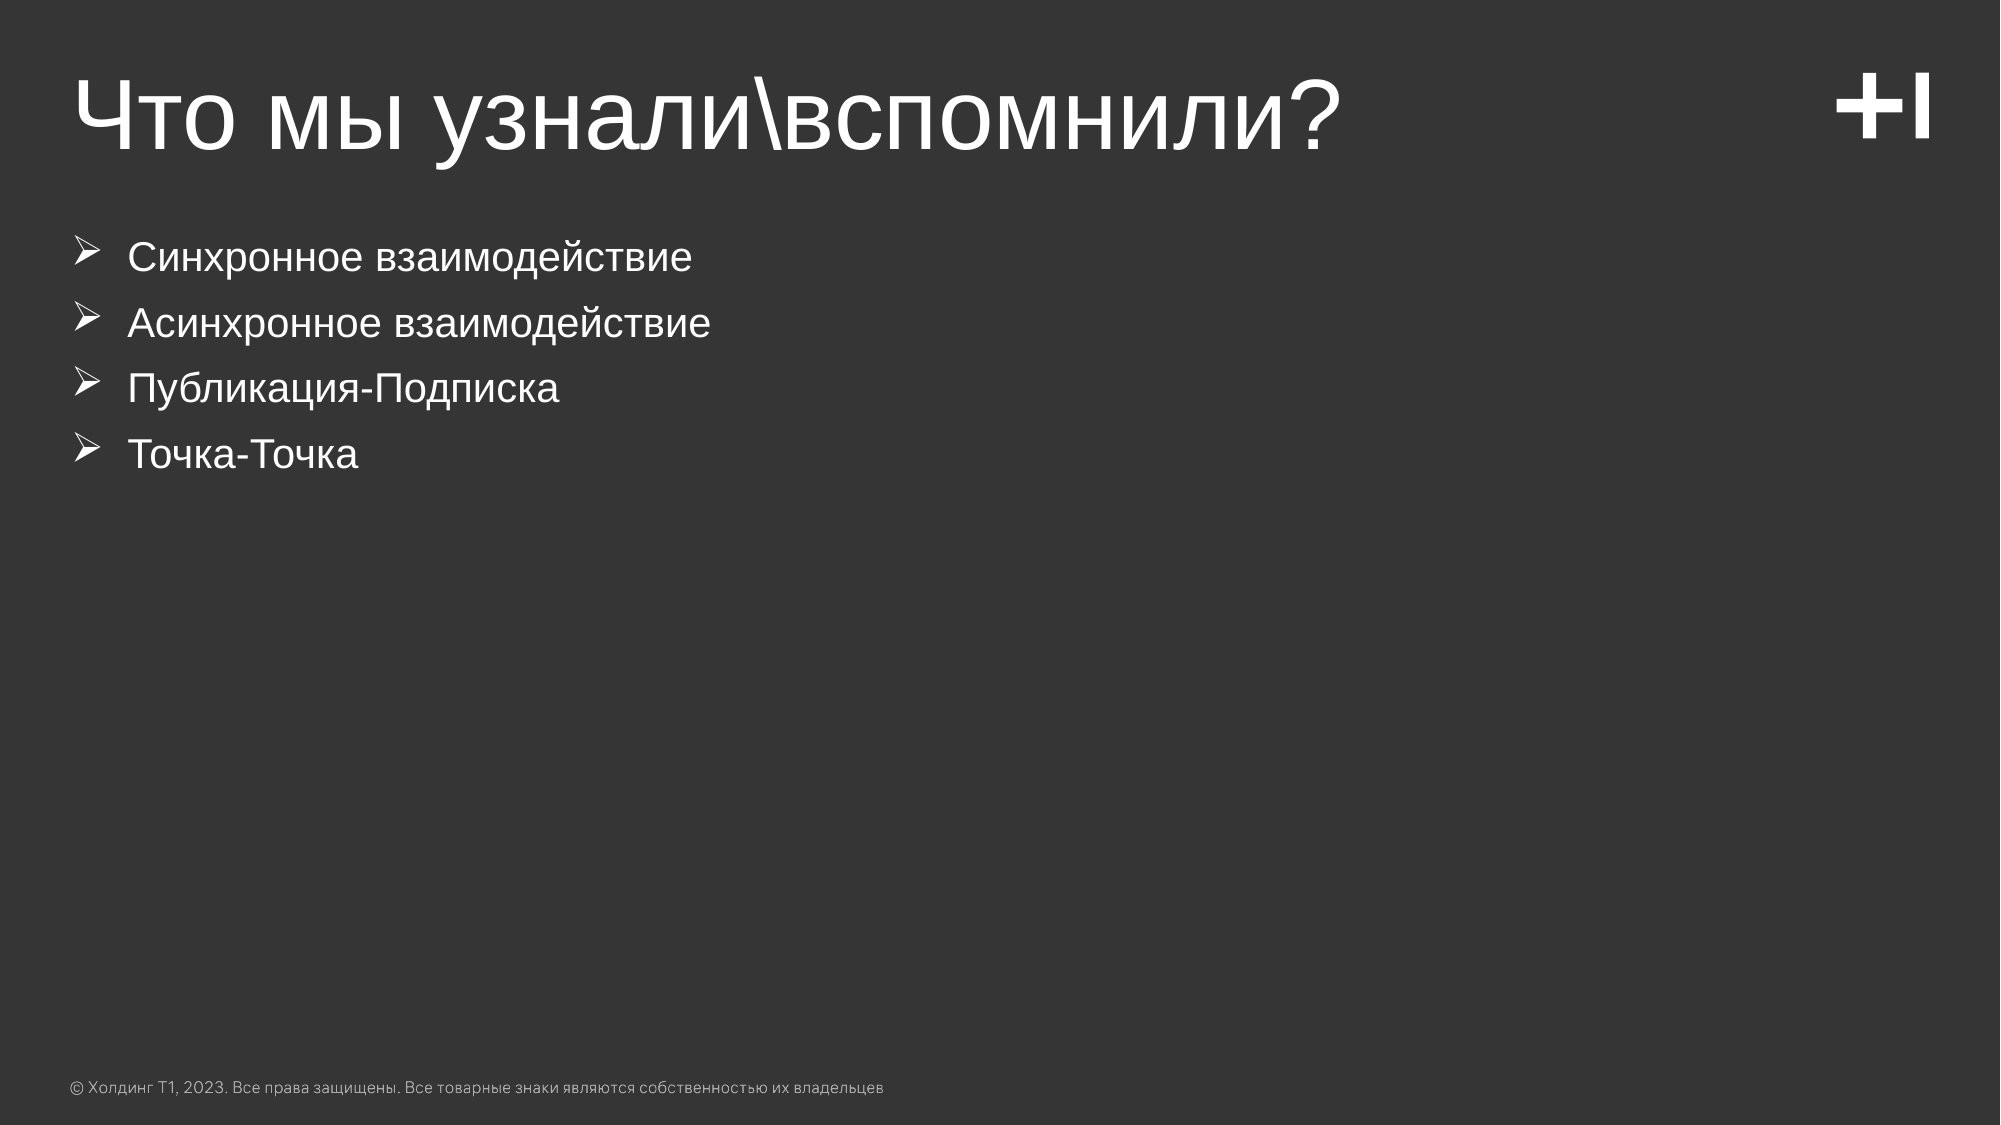

# Что мы узнали\вспомнили?
Синхронное взаимодействие
Асинхронное взаимодействие
Публикация-Подписка
Точка-Точка